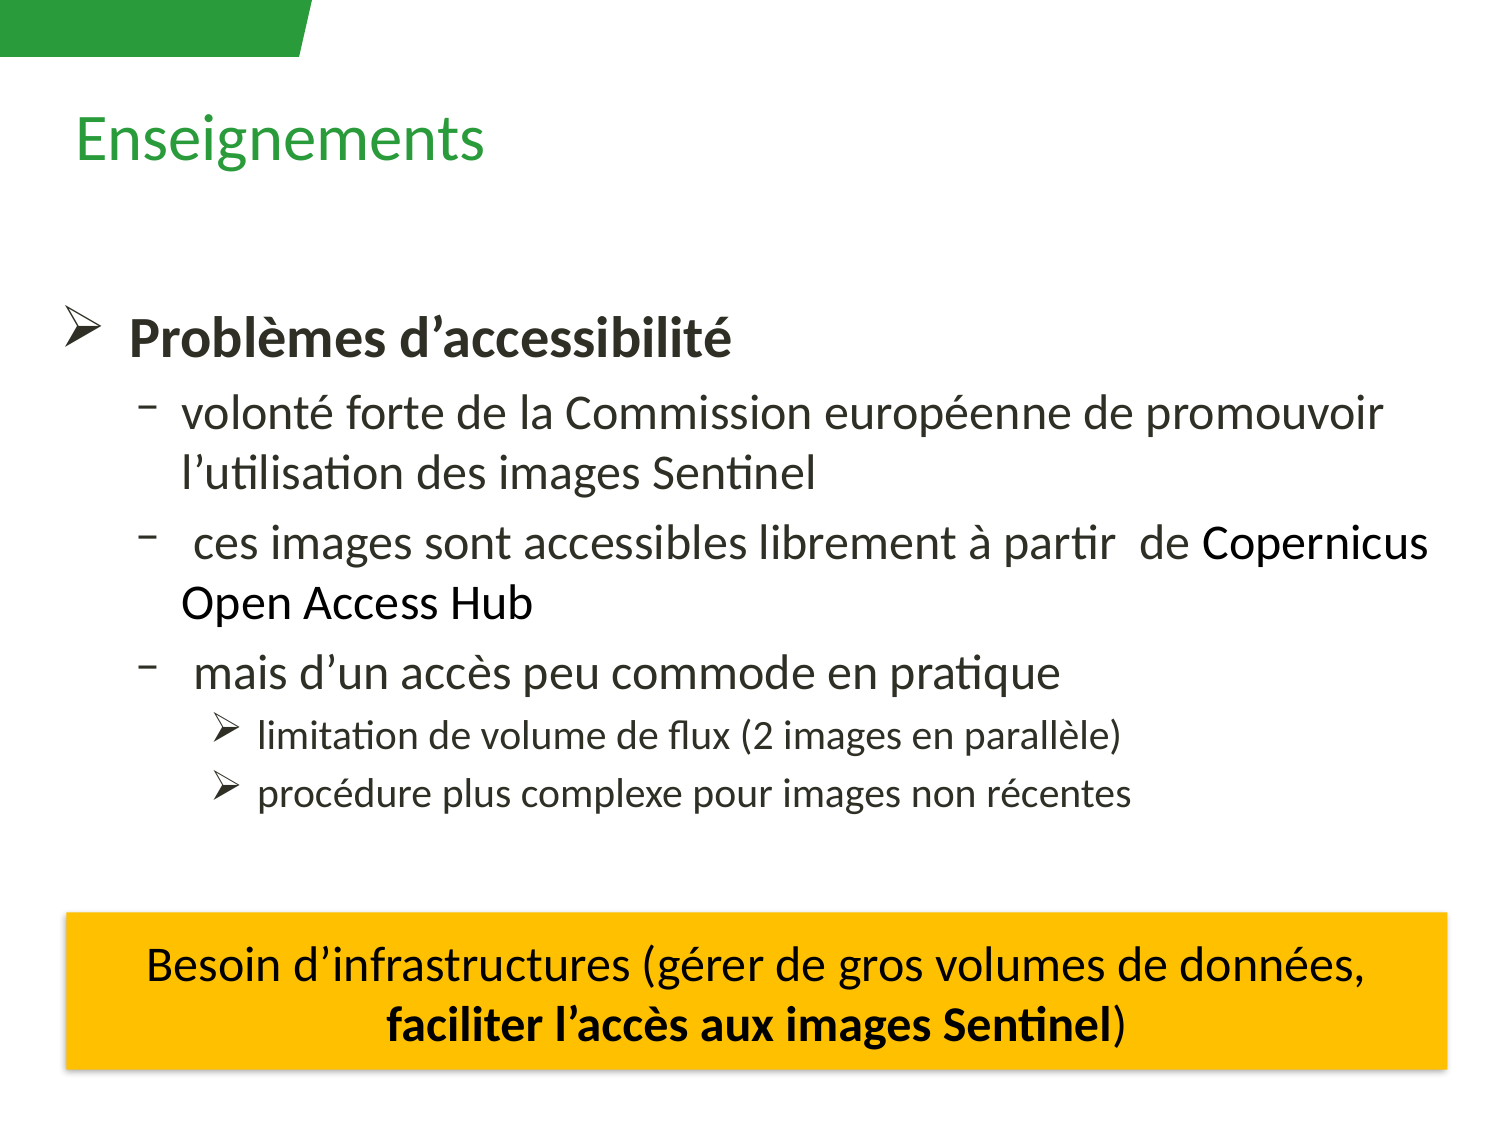

# Enseignements

 Problèmes d’accessibilité
volonté forte de la Commission européenne de promouvoir l’utilisation des images Sentinel
 ces images sont accessibles librement à partir  de Copernicus Open Access Hub
 mais d’un accès peu commode en pratique
 limitation de volume de flux (2 images en parallèle)
 procédure plus complexe pour images non récentes

Besoin d’infrastructures (gérer de gros volumes de données, faciliter l’accès aux images Sentinel)